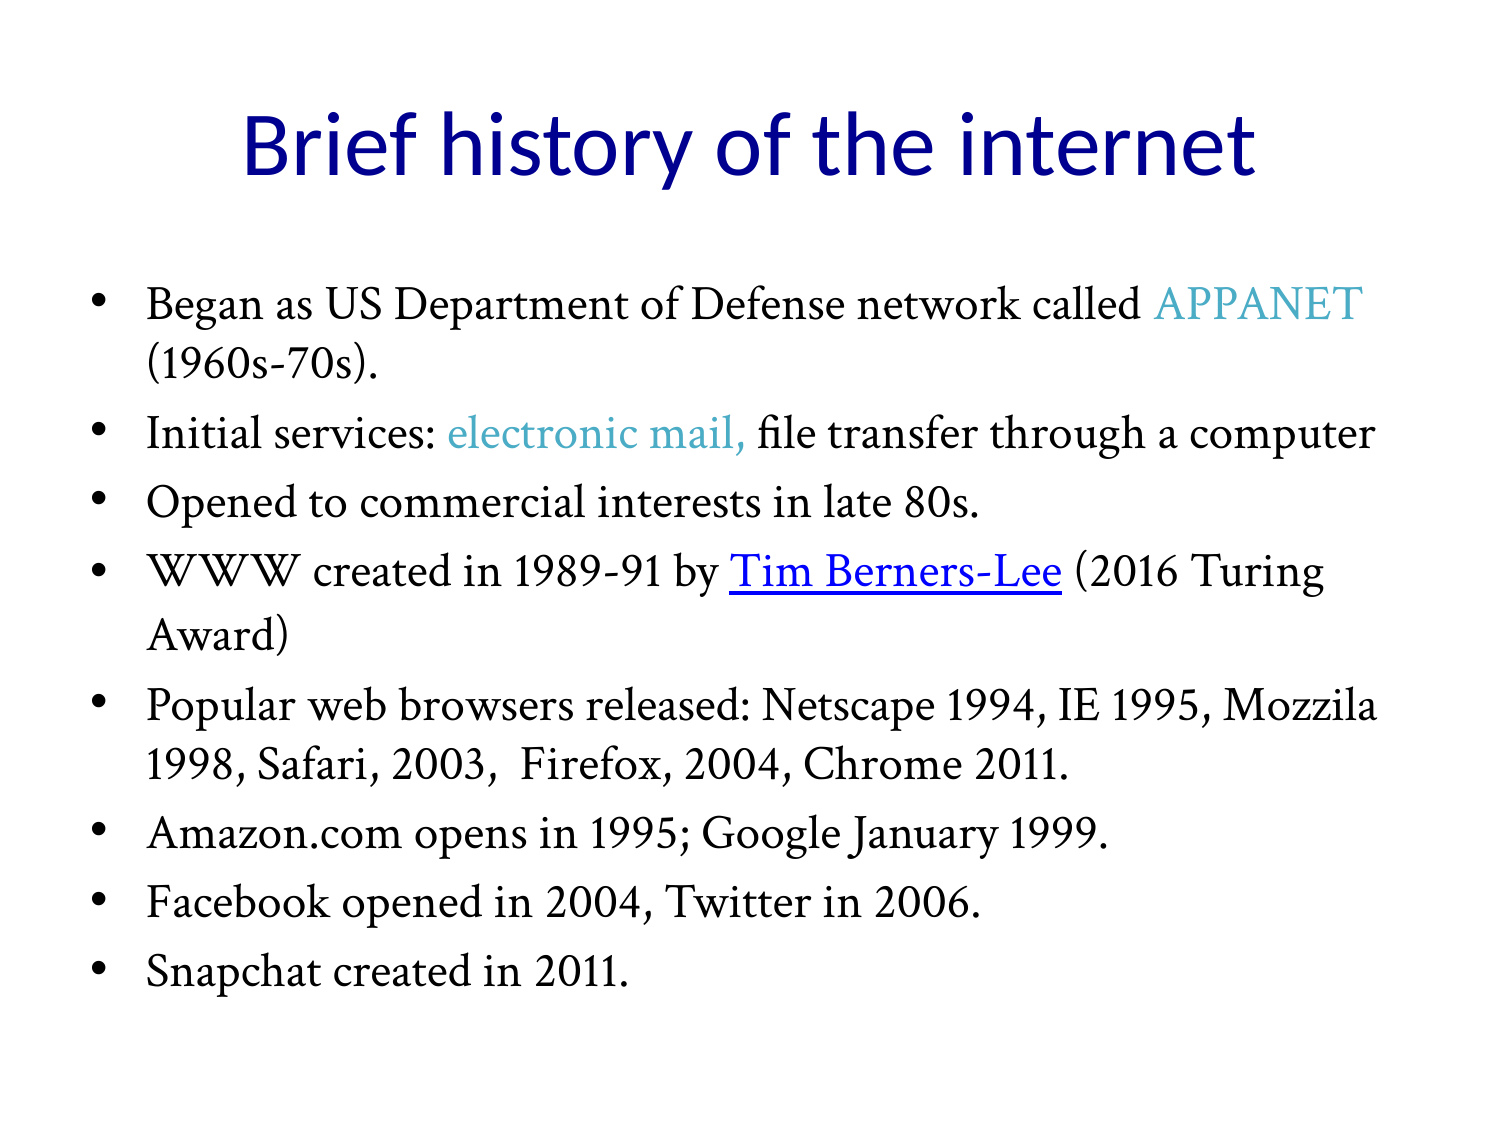

# Brief history of the internet
Began as US Department of Defense network called APPANET (1960s-70s).
Initial services: electronic mail, file transfer through a computer
Opened to commercial interests in late 80s.
WWW created in 1989-91 by Tim Berners-Lee (2016 Turing Award)
Popular web browsers released: Netscape 1994, IE 1995, Mozzila 1998, Safari, 2003,  Firefox, 2004, Chrome 2011.
Amazon.com opens in 1995; Google January 1999.
Facebook opened in 2004, Twitter in 2006.
Snapchat created in 2011.